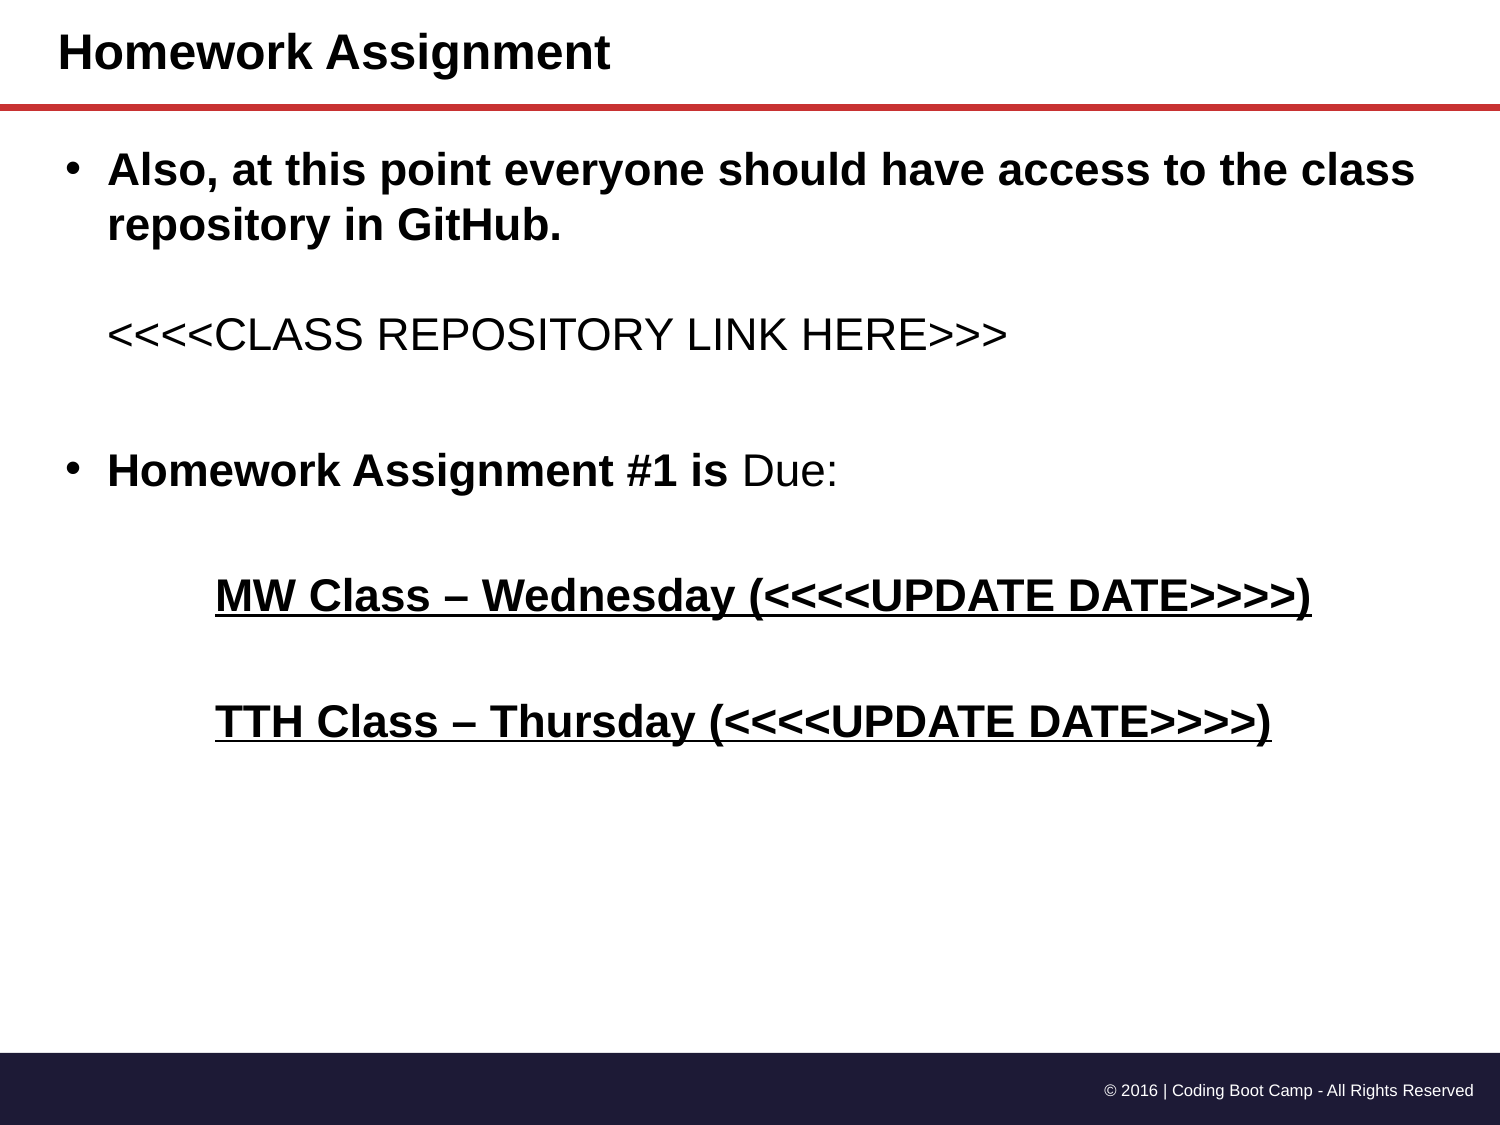

# Homework Assignment
Also, at this point everyone should have access to the class repository in GitHub.
<<<<CLASS REPOSITORY LINK HERE>>>

Homework Assignment #1 is Due:
	MW Class – Wednesday (<<<<UPDATE DATE>>>>)
	TTH Class – Thursday (<<<<UPDATE DATE>>>>)